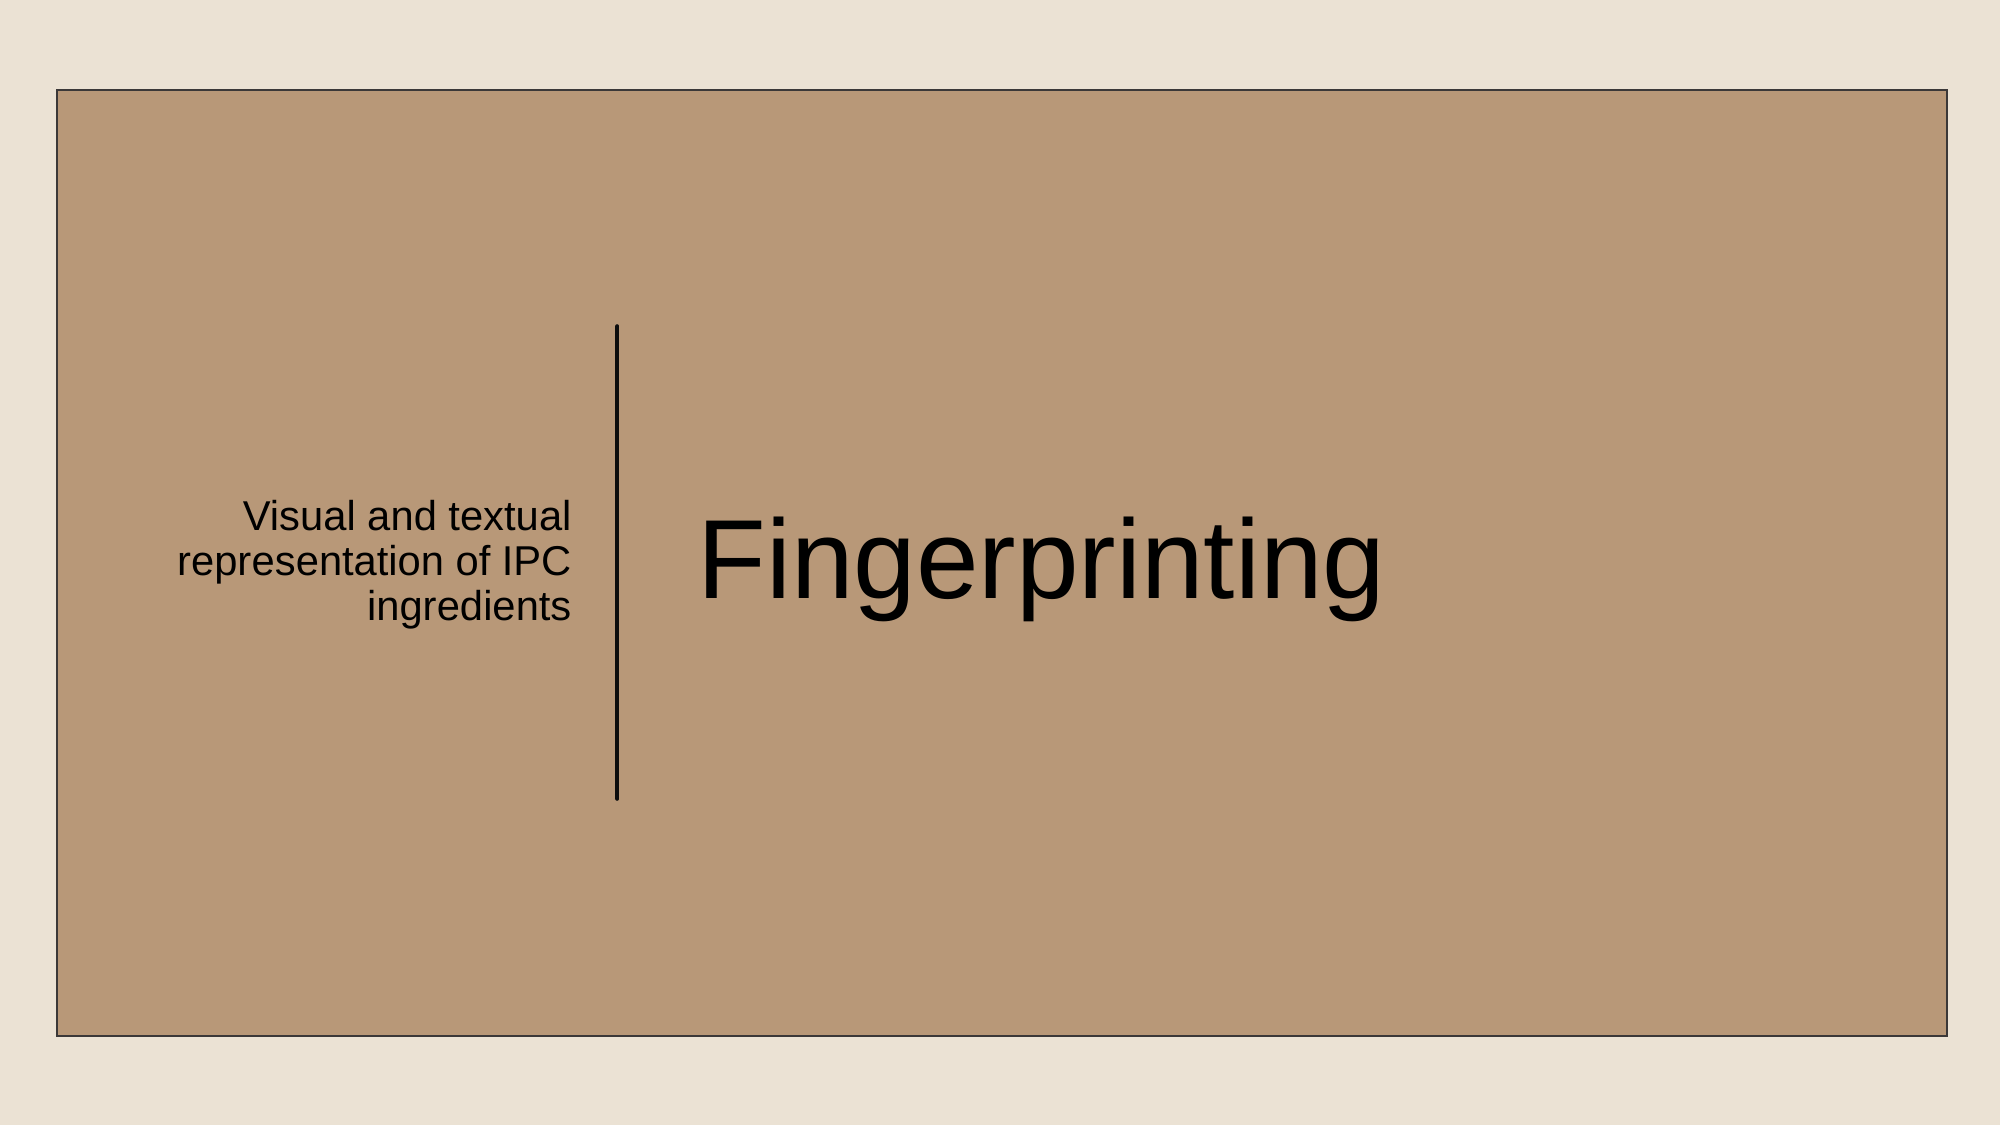

Visual and textual representation of IPC ingredients
# Fingerprinting